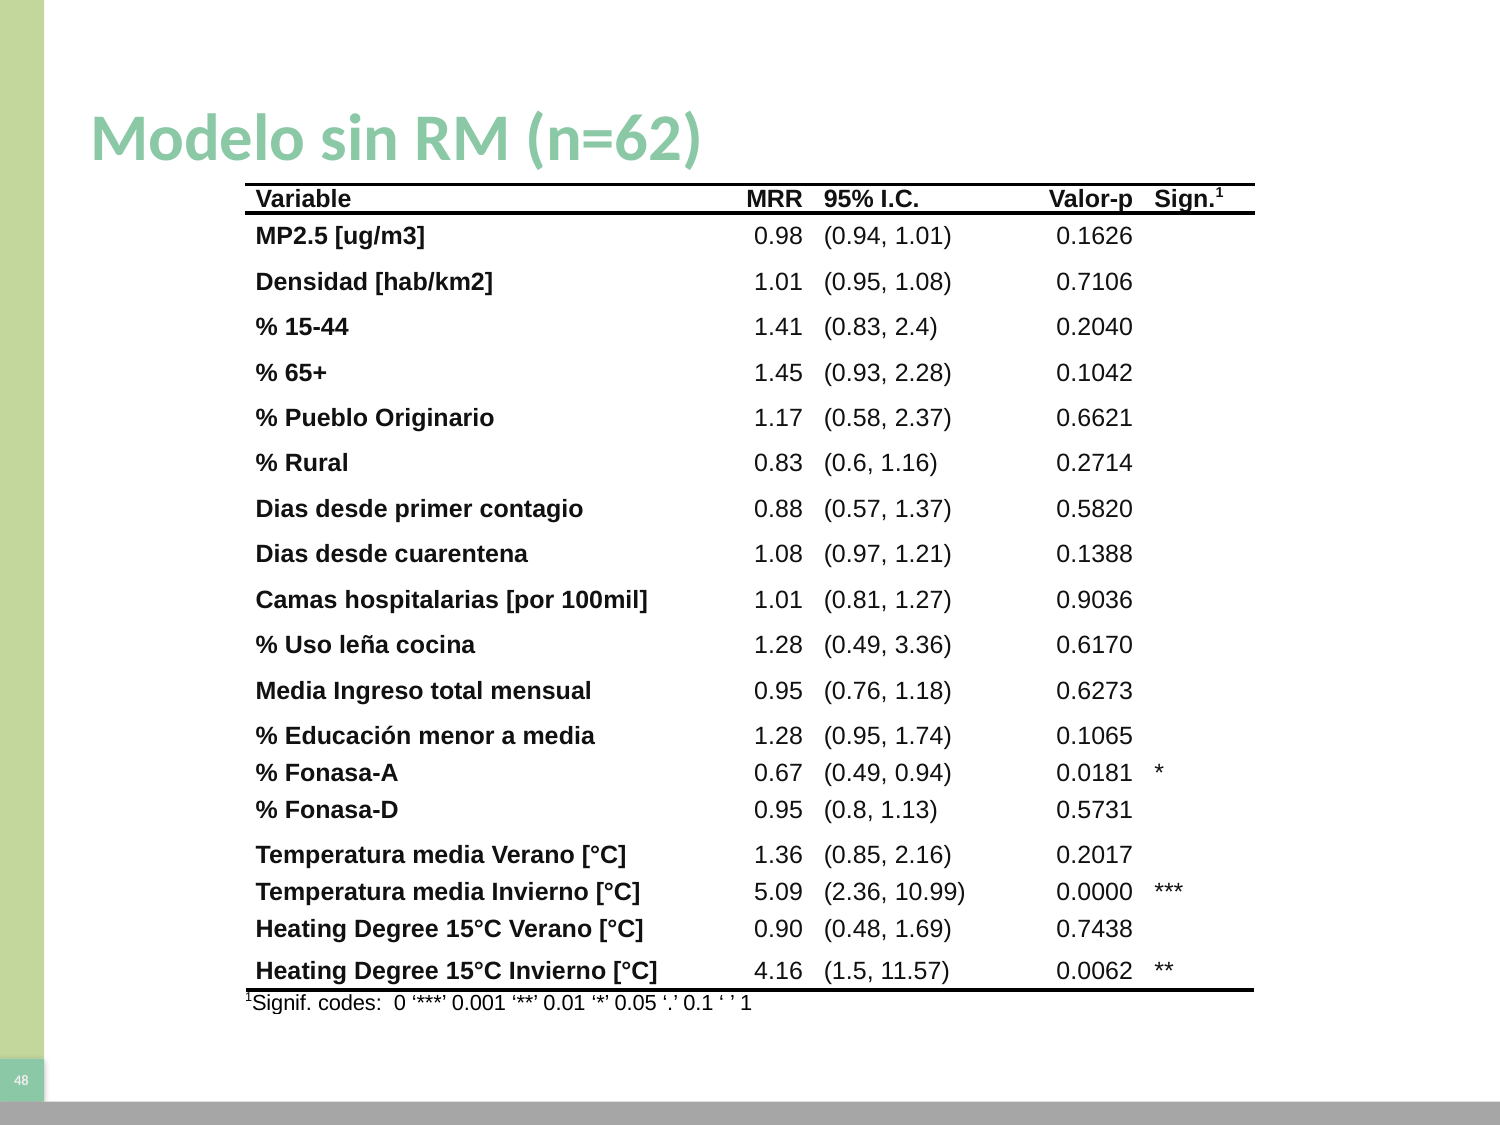

# Modelo sin RM (n=62)
| Variable | MRR | 95% I.C. | Valor-p | Sign.1 |
| --- | --- | --- | --- | --- |
| MP2.5 [ug/m3] | 0.98 | (0.94, 1.01) | 0.1626 |  |
| Densidad [hab/km2] | 1.01 | (0.95, 1.08) | 0.7106 |  |
| % 15-44 | 1.41 | (0.83, 2.4) | 0.2040 |  |
| % 65+ | 1.45 | (0.93, 2.28) | 0.1042 |  |
| % Pueblo Originario | 1.17 | (0.58, 2.37) | 0.6621 |  |
| % Rural | 0.83 | (0.6, 1.16) | 0.2714 |  |
| Dias desde primer contagio | 0.88 | (0.57, 1.37) | 0.5820 |  |
| Dias desde cuarentena | 1.08 | (0.97, 1.21) | 0.1388 |  |
| Camas hospitalarias [por 100mil] | 1.01 | (0.81, 1.27) | 0.9036 |  |
| % Uso leña cocina | 1.28 | (0.49, 3.36) | 0.6170 |  |
| Media Ingreso total mensual | 0.95 | (0.76, 1.18) | 0.6273 |  |
| % Educación menor a media | 1.28 | (0.95, 1.74) | 0.1065 |  |
| % Fonasa-A | 0.67 | (0.49, 0.94) | 0.0181 | \* |
| % Fonasa-D | 0.95 | (0.8, 1.13) | 0.5731 |  |
| Temperatura media Verano [°C] | 1.36 | (0.85, 2.16) | 0.2017 |  |
| Temperatura media Invierno [°C] | 5.09 | (2.36, 10.99) | 0.0000 | \*\*\* |
| Heating Degree 15°C Verano [°C] | 0.90 | (0.48, 1.69) | 0.7438 |  |
| Heating Degree 15°C Invierno [°C] | 4.16 | (1.5, 11.57) | 0.0062 | \*\* |
| 1Signif. codes: 0 ‘\*\*\*’ 0.001 ‘\*\*’ 0.01 ‘\*’ 0.05 ‘.’ 0.1 ‘ ’ 1 |  |  |  |  |